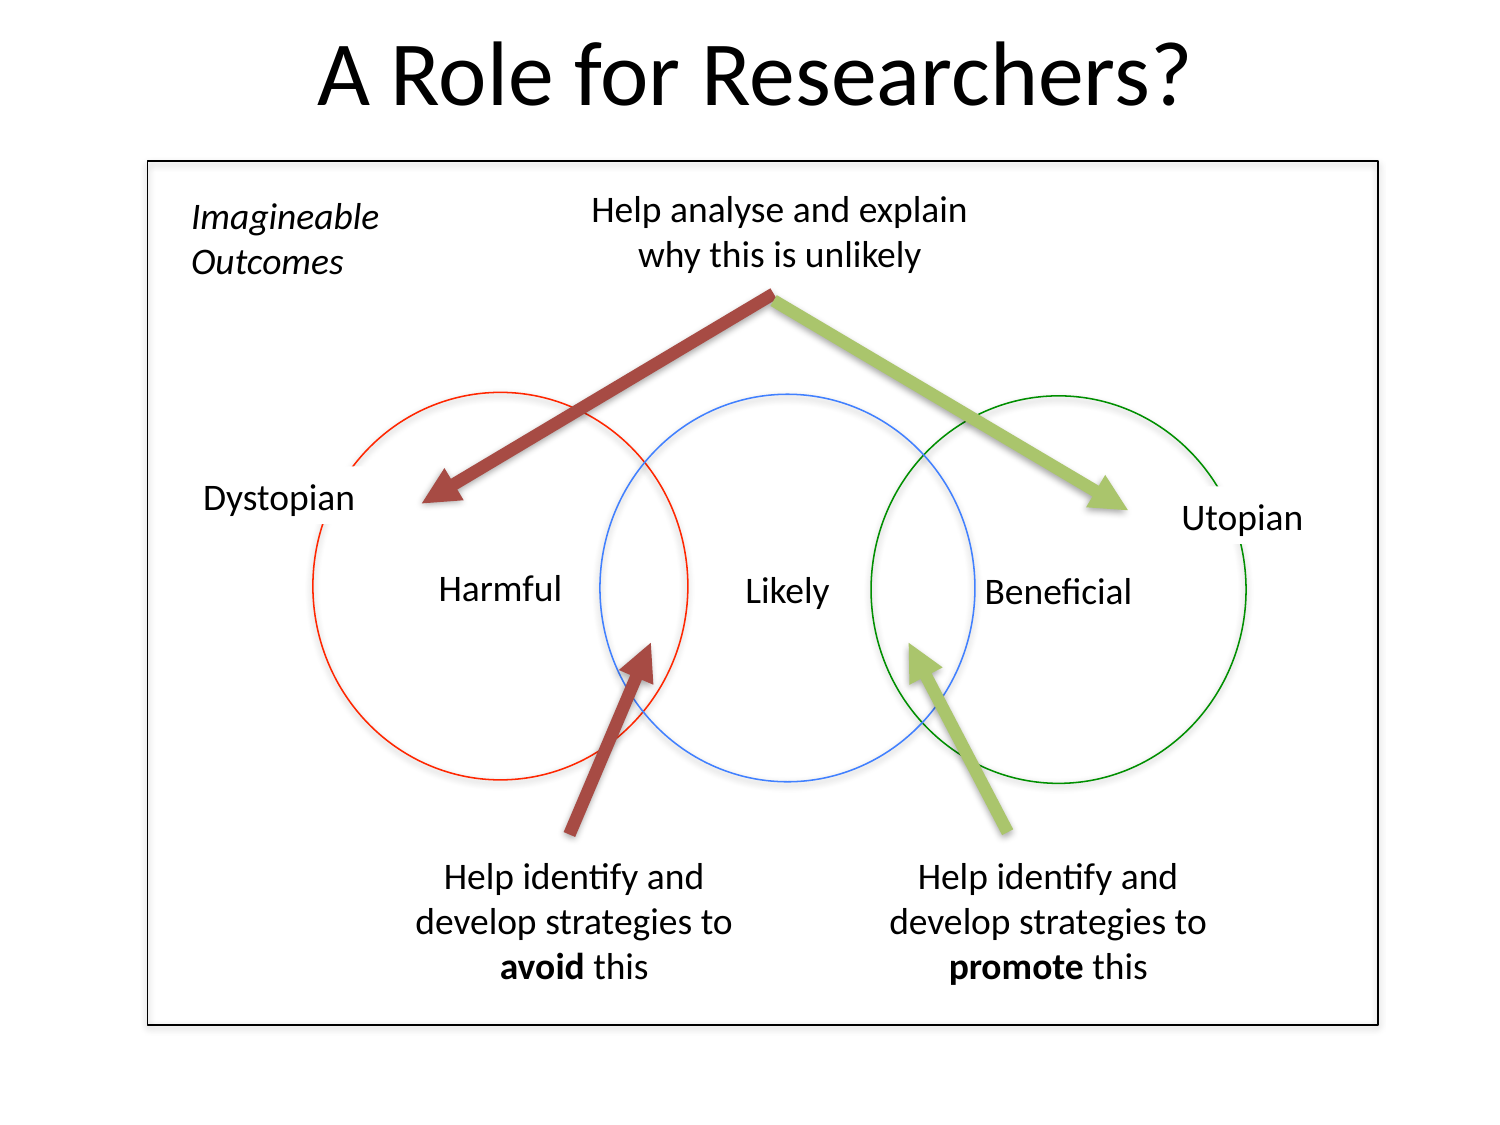

# A Role for Researchers?

Help analyse and explain why this is unlikely
Imagineable Outcomes

Harmful

Likely

Beneficial
Dystopian
Utopian

Help identify and develop strategies to promote this
Help identify and develop strategies to avoid this